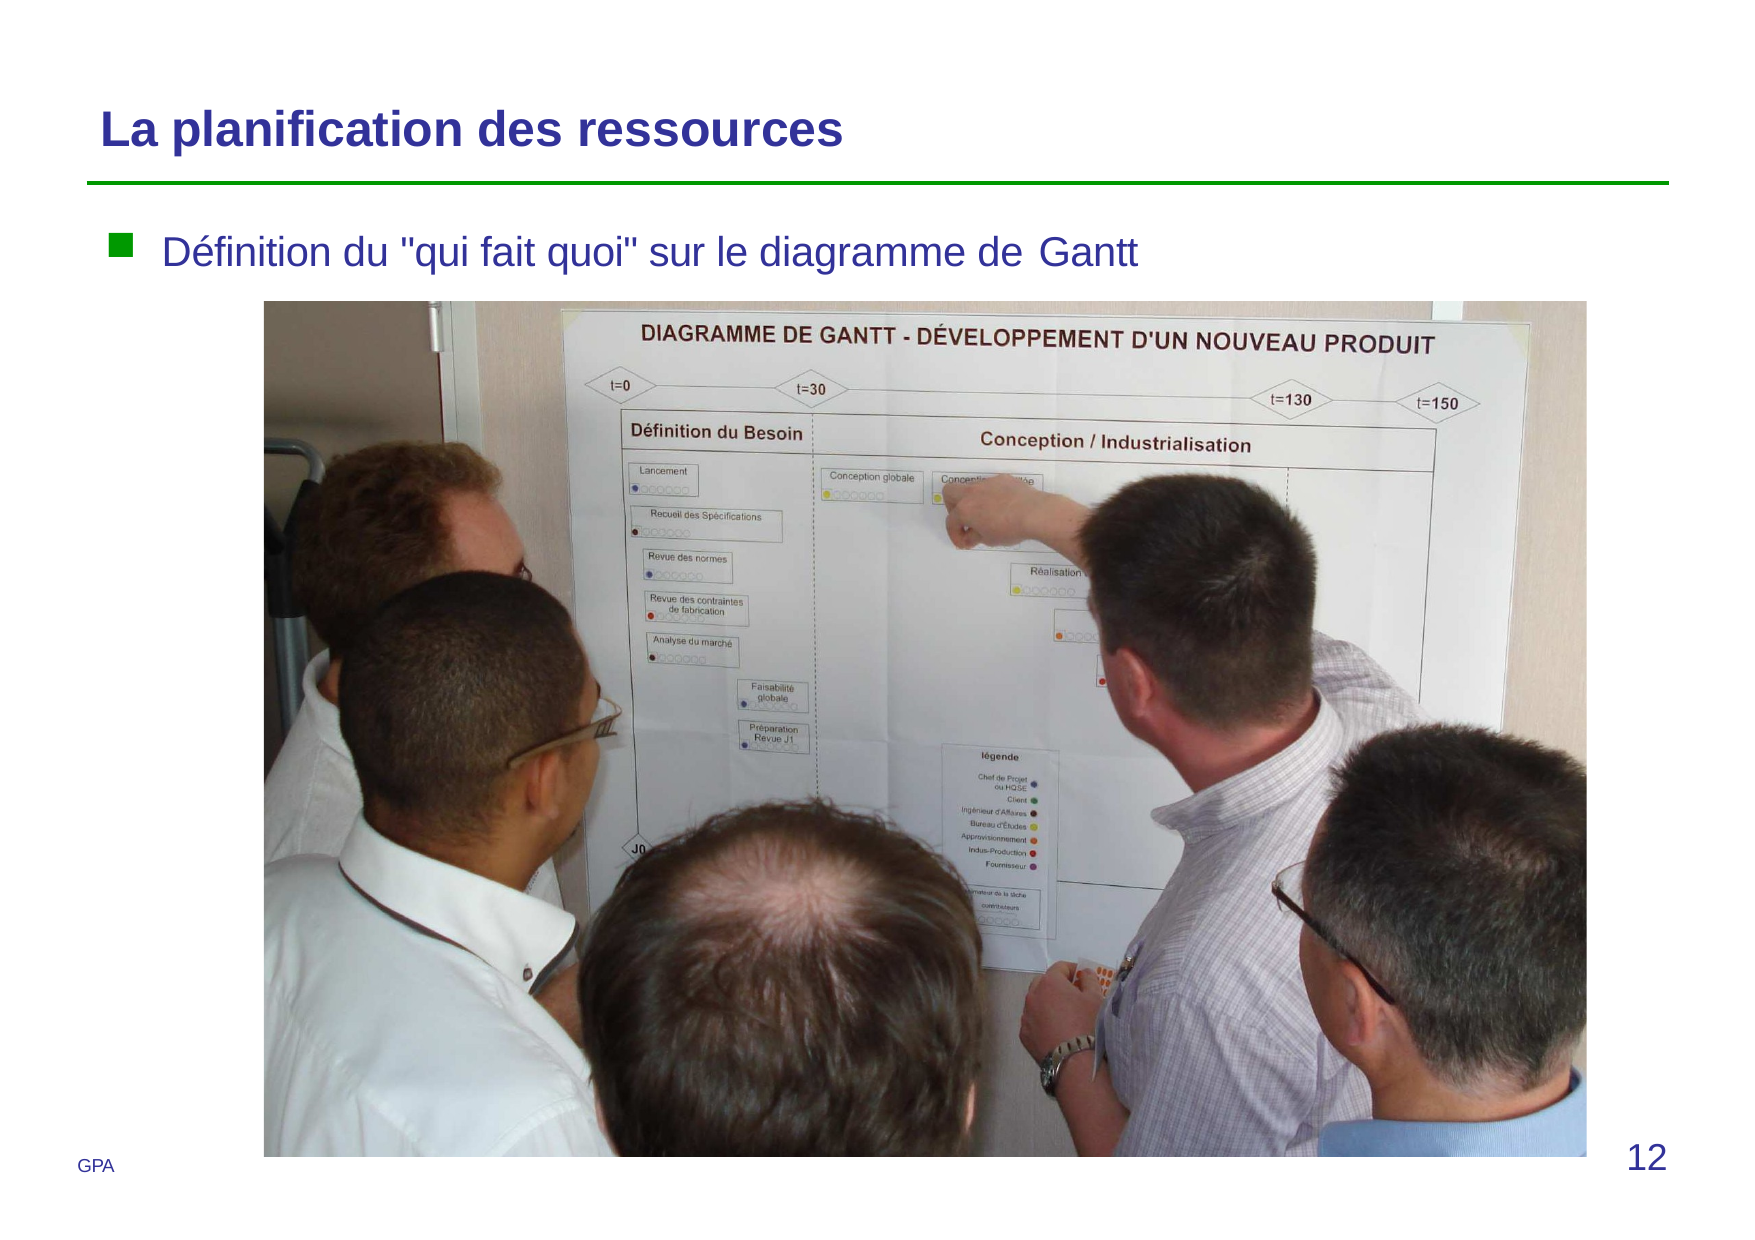

# La planification des ressources
Définition du "qui fait quoi" sur le diagramme de Gantt

12
GPA